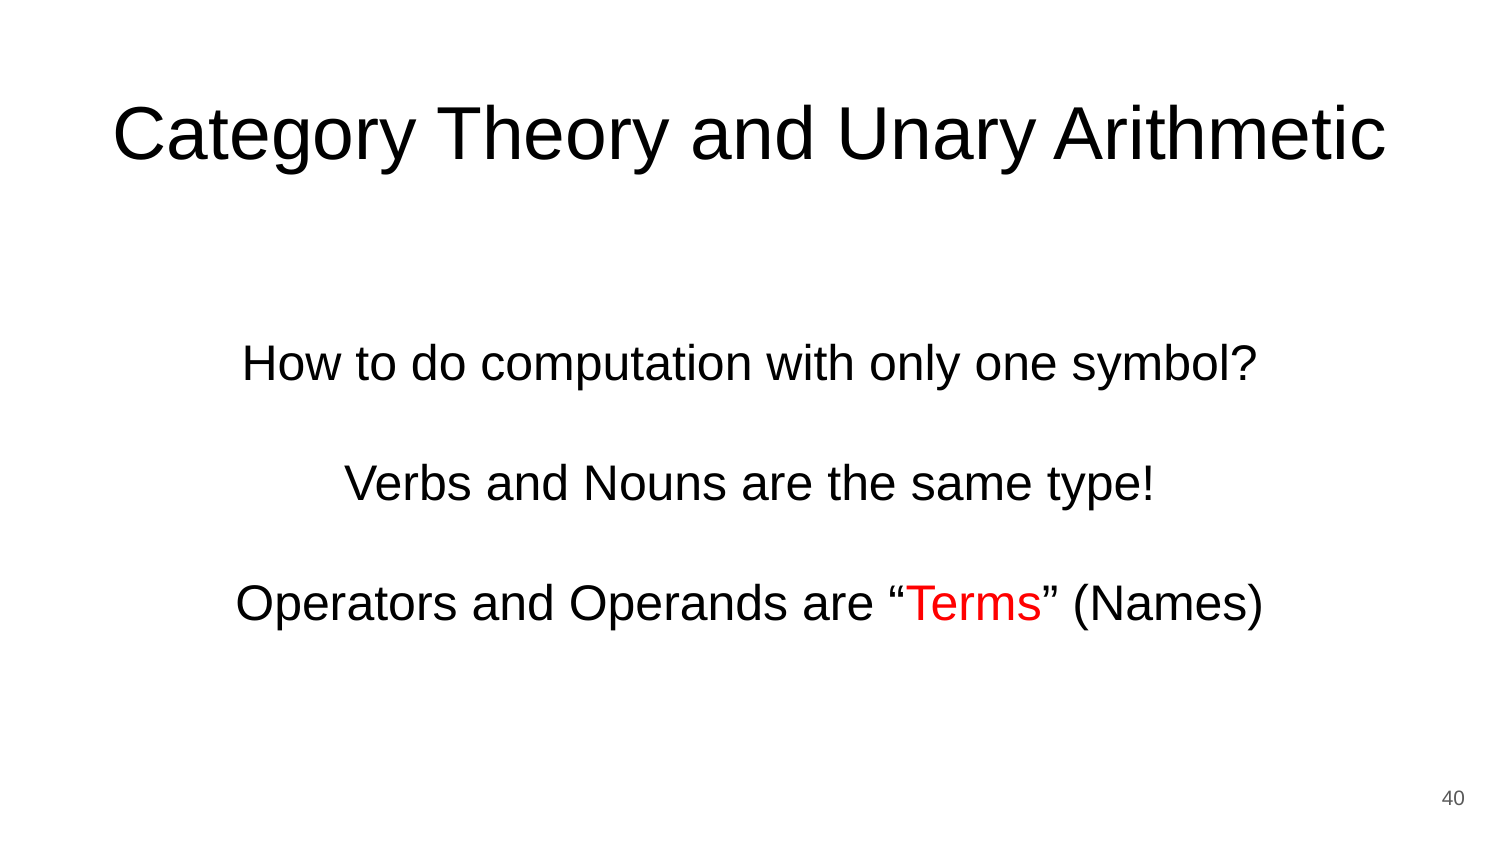

# Category Theory and Unary Arithmetic
How to do computation with only one symbol?

Verbs and Nouns are the same type!

Operators and Operands are “Terms” (Names)
40